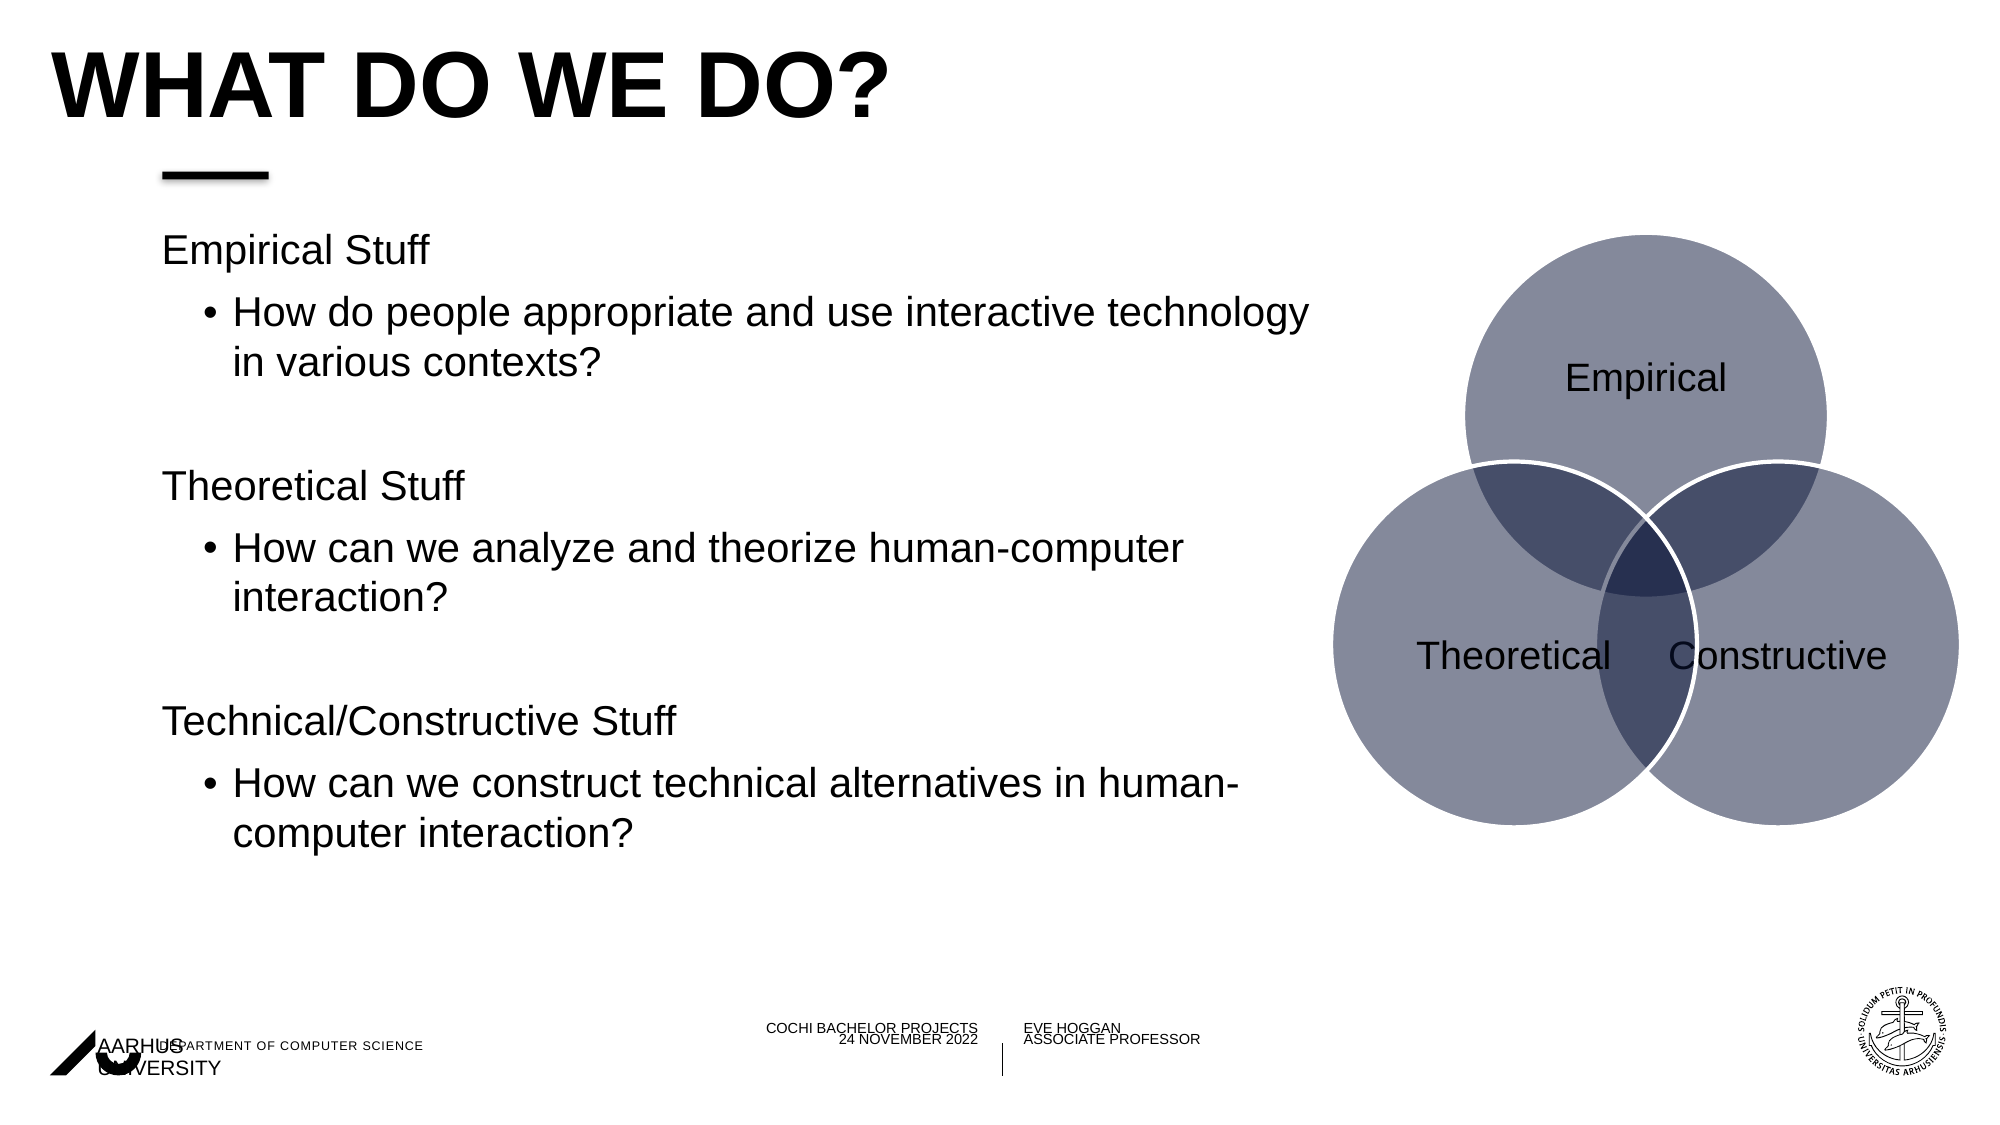

# What do we do?
Empirical Stuff
How do people appropriate and use interactive technology in various contexts?

Theoretical Stuff
How can we analyze and theorize human-computer interaction?

Technical/Constructive Stuff
How can we construct technical alternatives in human-computer interaction?

Empirical
Constructive
Theoretical